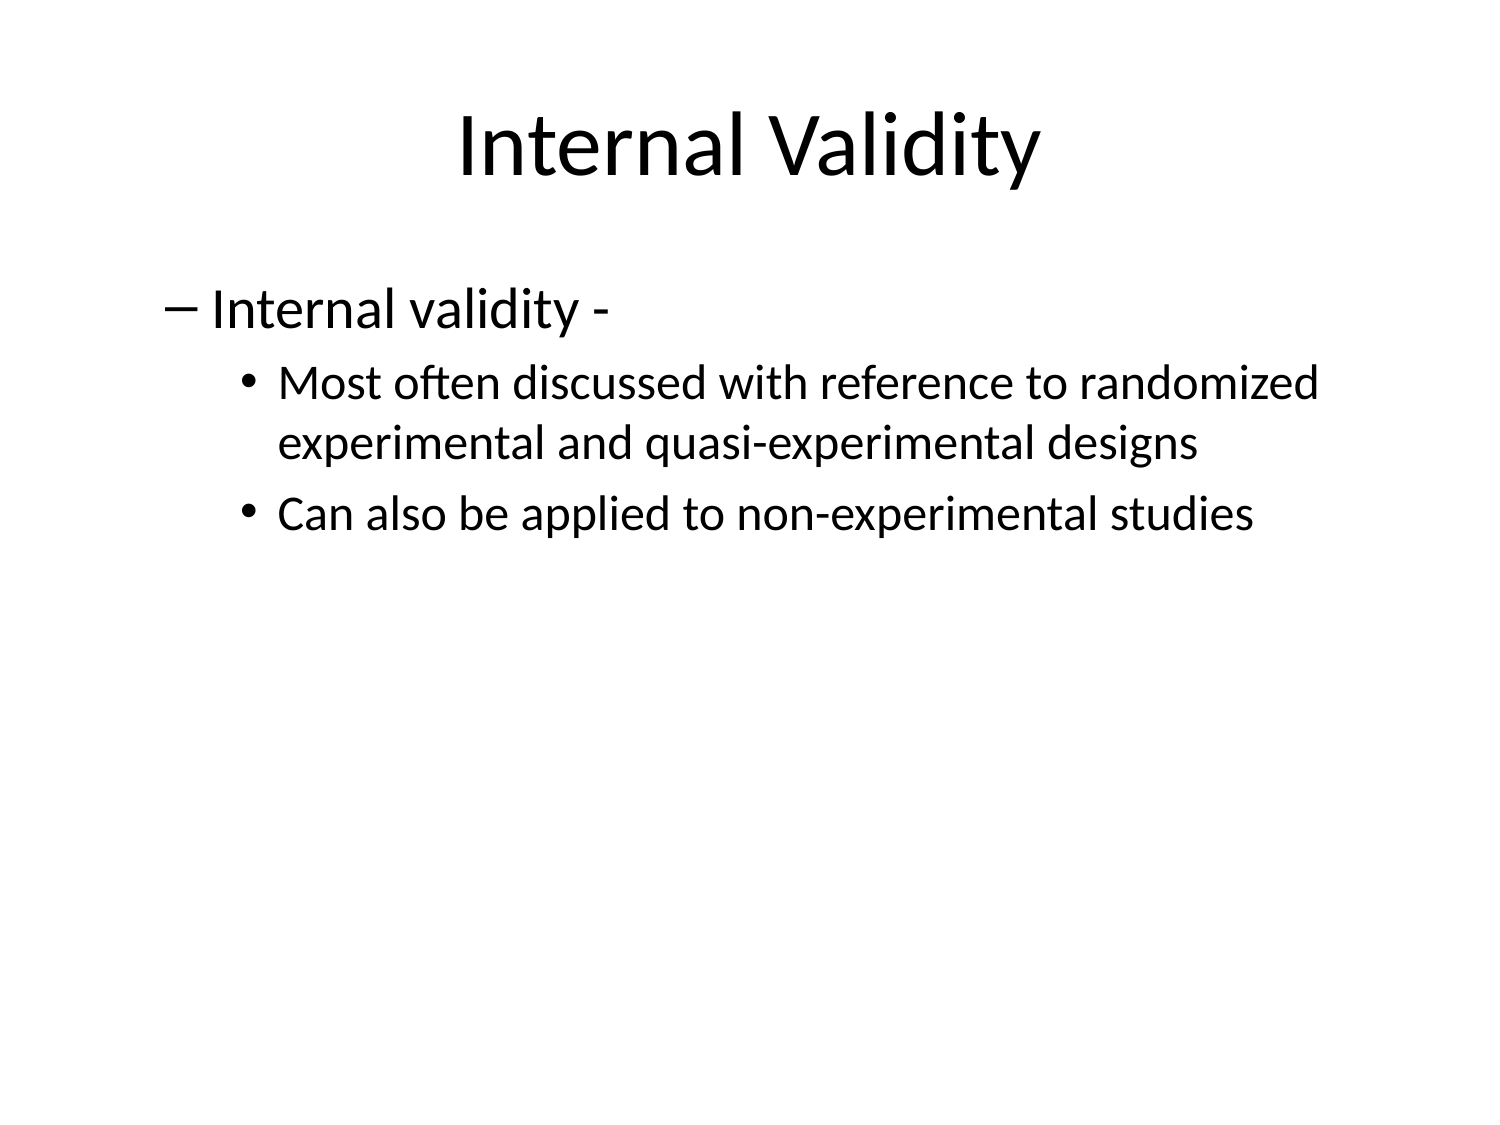

# Internal Validity
Internal validity -
Most often discussed with reference to randomized experimental and quasi-experimental designs
Can also be applied to non-experimental studies